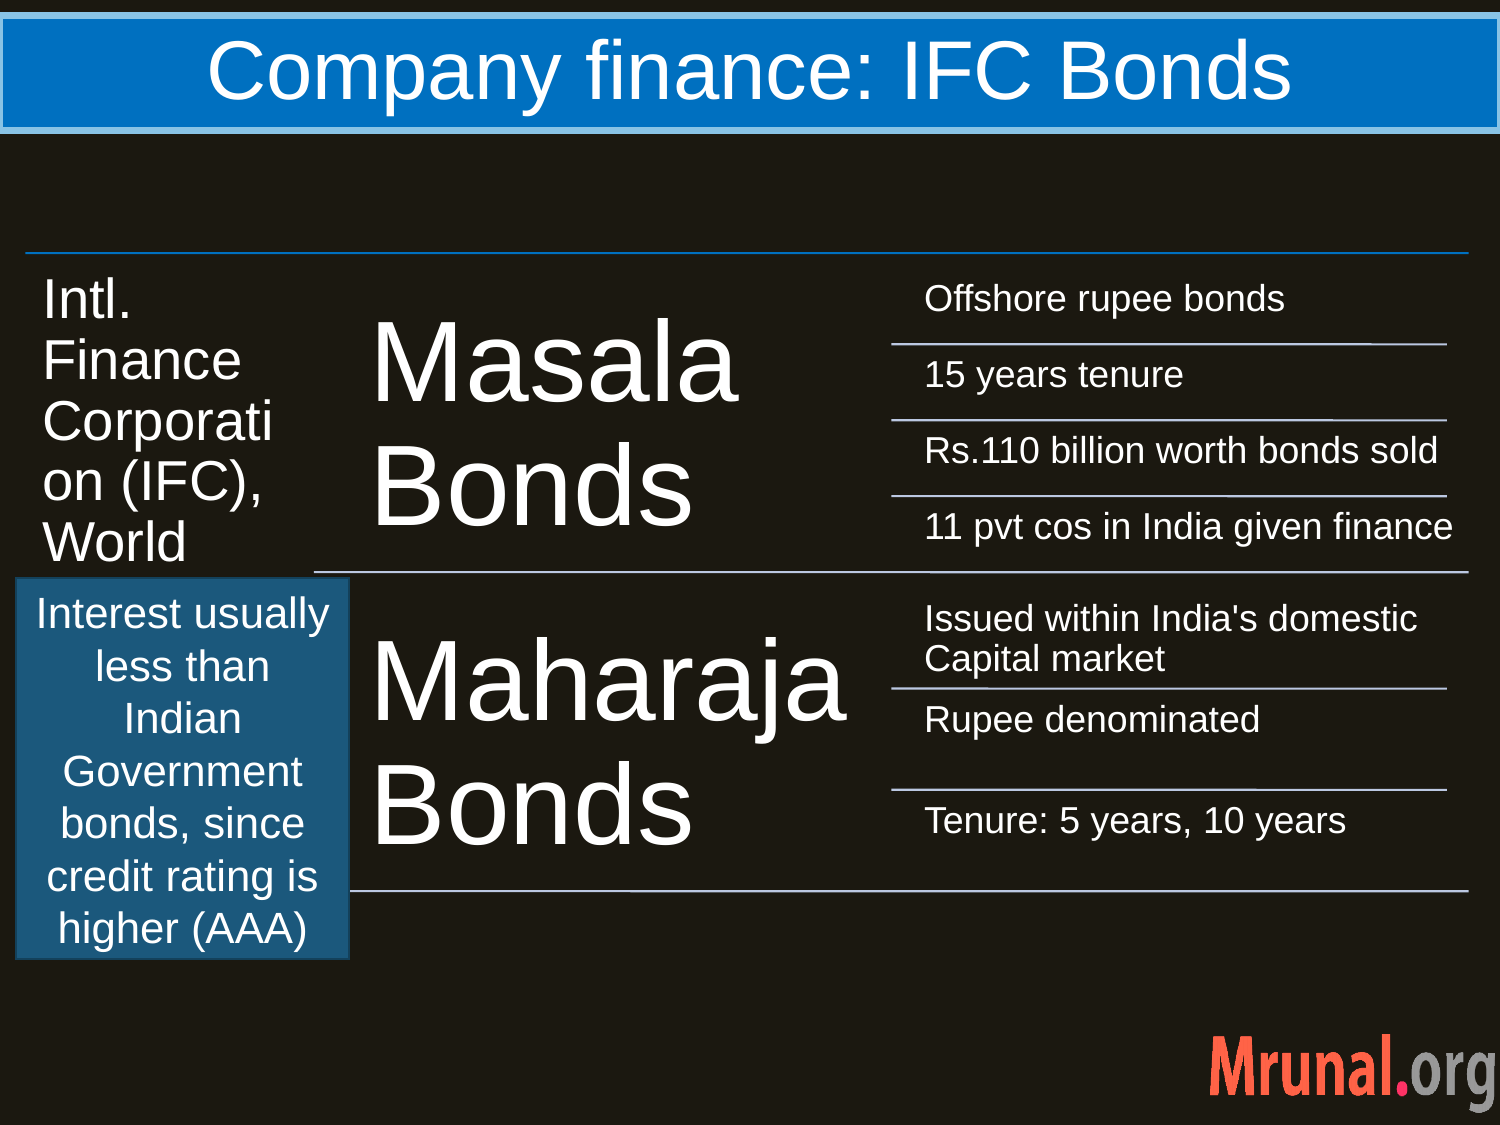

# Company finance: IFC Bonds
Intl. Finance Corporation (IFC),  World Bank
Masala Bonds
Offshore rupee bonds
15 years tenure
Rs.110 billion worth bonds sold
11 pvt cos in India given finance
Maharaja Bonds
Issued within India's domestic Capital market
Rupee denominated
Tenure: 5 years, 10 years
Interest usually less than Indian Government bonds, since credit rating is higher (AAA)